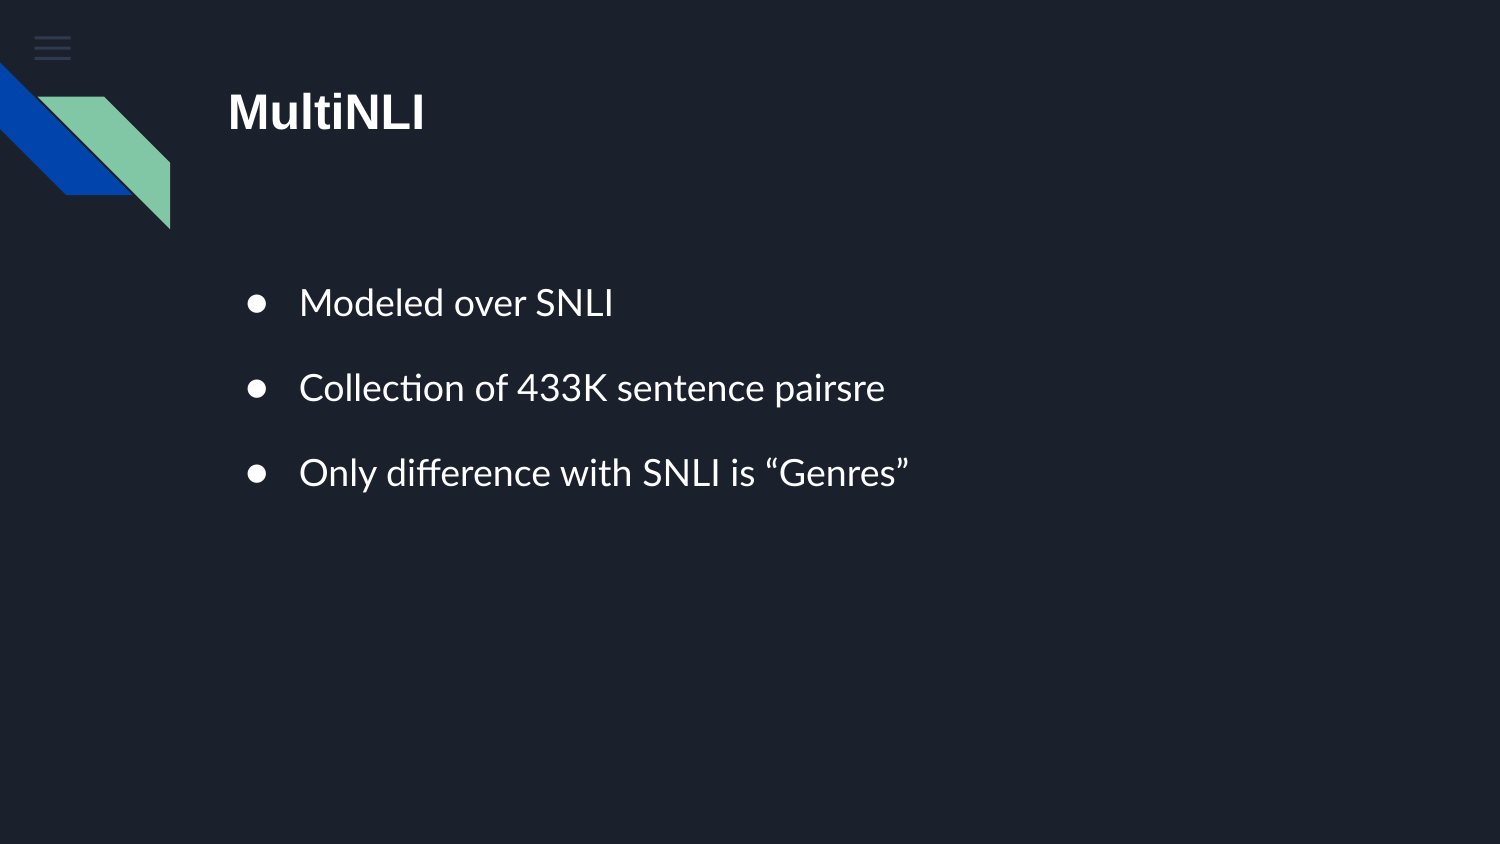

# MultiNLI
Modeled over SNLI
Collection of 433K sentence pairsre
Only difference with SNLI is “Genres”